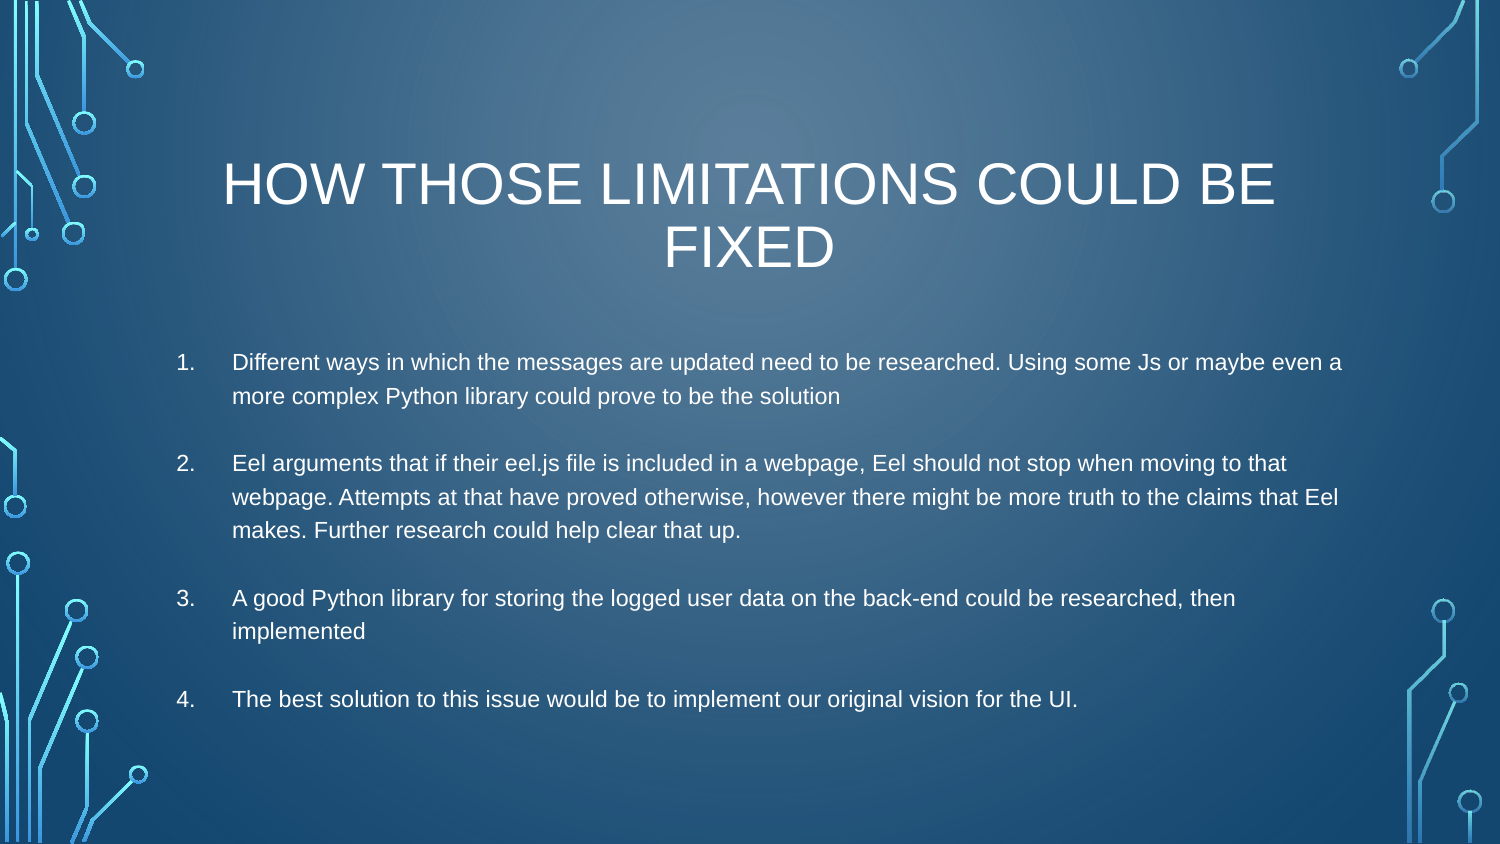

# HOW THOSE LIMITATIONS COULD BE FIXED
Different ways in which the messages are updated need to be researched. Using some Js or maybe even a more complex Python library could prove to be the solution

Eel arguments that if their eel.js file is included in a webpage, Eel should not stop when moving to that webpage. Attempts at that have proved otherwise, however there might be more truth to the claims that Eel makes. Further research could help clear that up.

A good Python library for storing the logged user data on the back-end could be researched, then implemented

The best solution to this issue would be to implement our original vision for the UI.